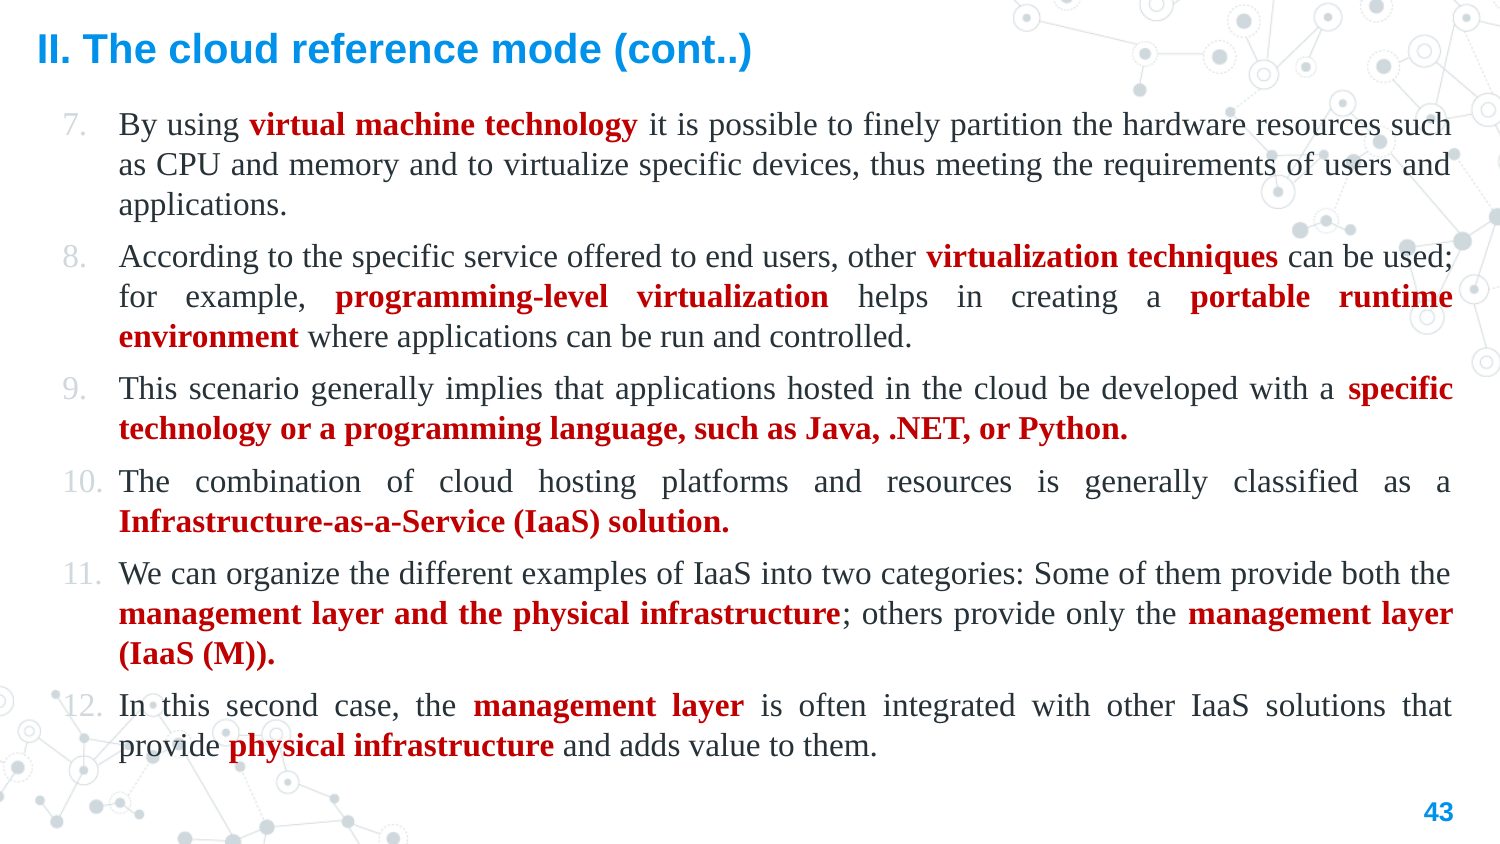

# II. The cloud reference mode (cont..)
By using virtual machine technology it is possible to finely partition the hardware resources such as CPU and memory and to virtualize specific devices, thus meeting the requirements of users and applications.
According to the specific service offered to end users, other virtualization techniques can be used; for example, programming-level virtualization helps in creating a portable runtime environment where applications can be run and controlled.
This scenario generally implies that applications hosted in the cloud be developed with a specific technology or a programming language, such as Java, .NET, or Python.
The combination of cloud hosting platforms and resources is generally classified as a Infrastructure-as-a-Service (IaaS) solution.
We can organize the different examples of IaaS into two categories: Some of them provide both the management layer and the physical infrastructure; others provide only the management layer (IaaS (M)).
In this second case, the management layer is often integrated with other IaaS solutions that provide physical infrastructure and adds value to them.
43